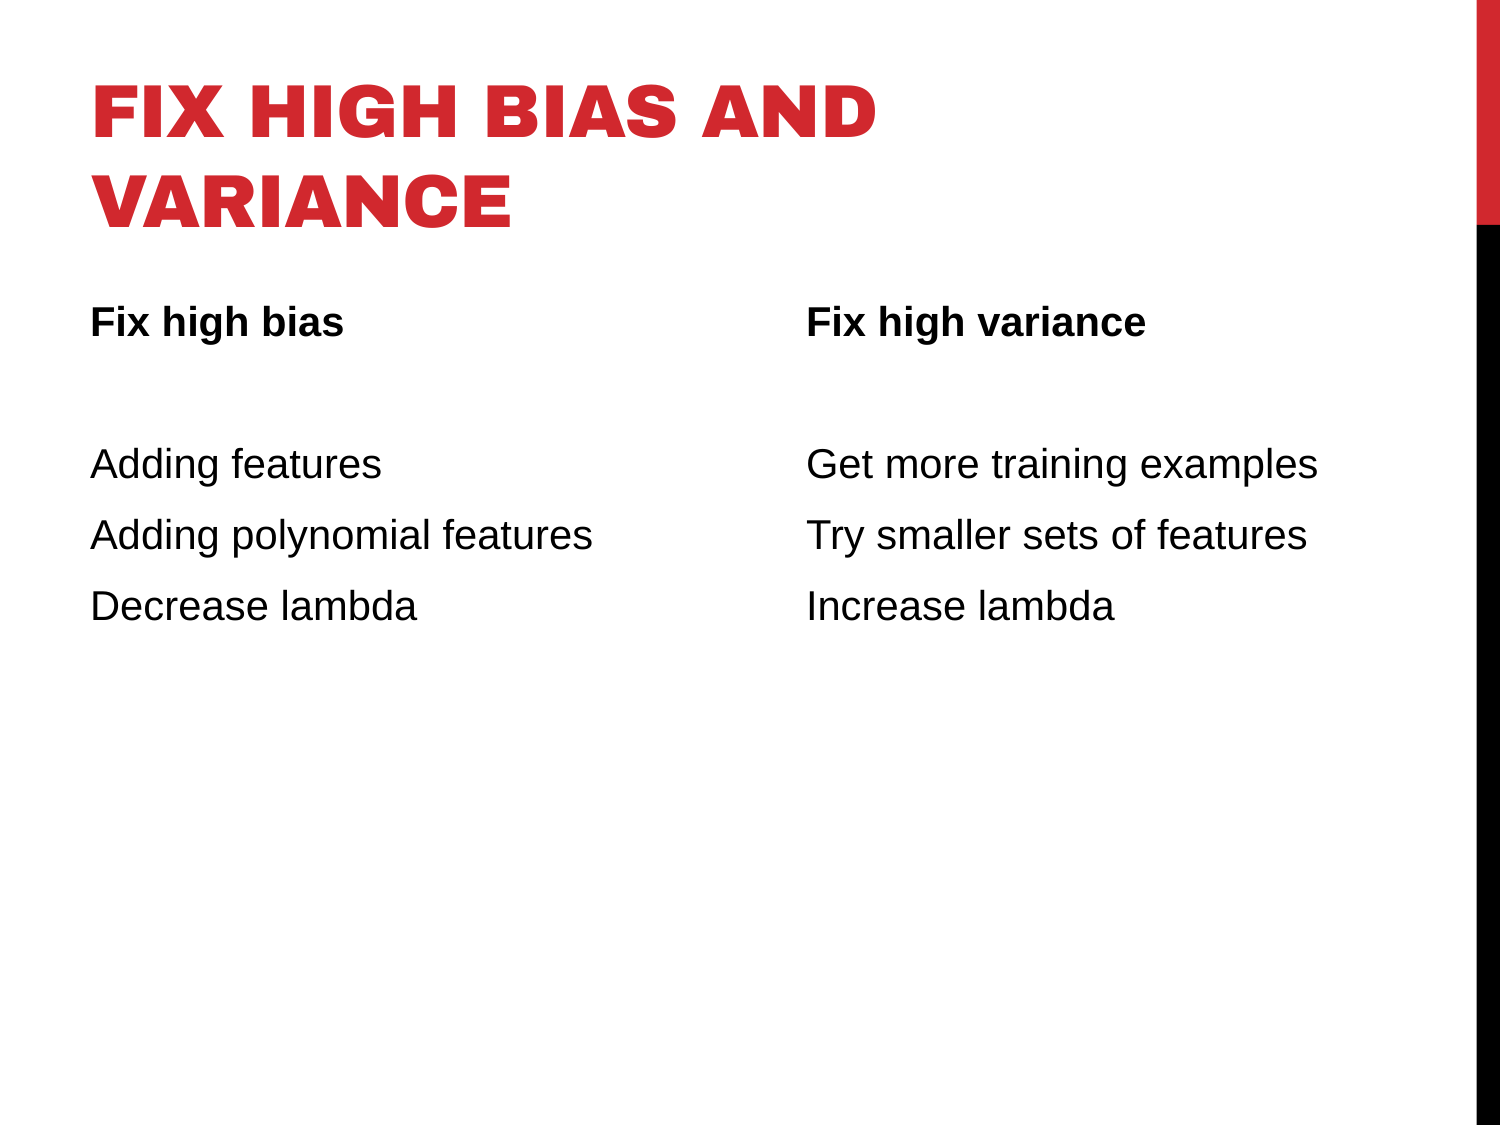

# Fix High Bias and Variance
Fix high bias

Adding features
Adding polynomial features
Decrease lambda
Fix high variance

Get more training examples
Try smaller sets of features
Increase lambda